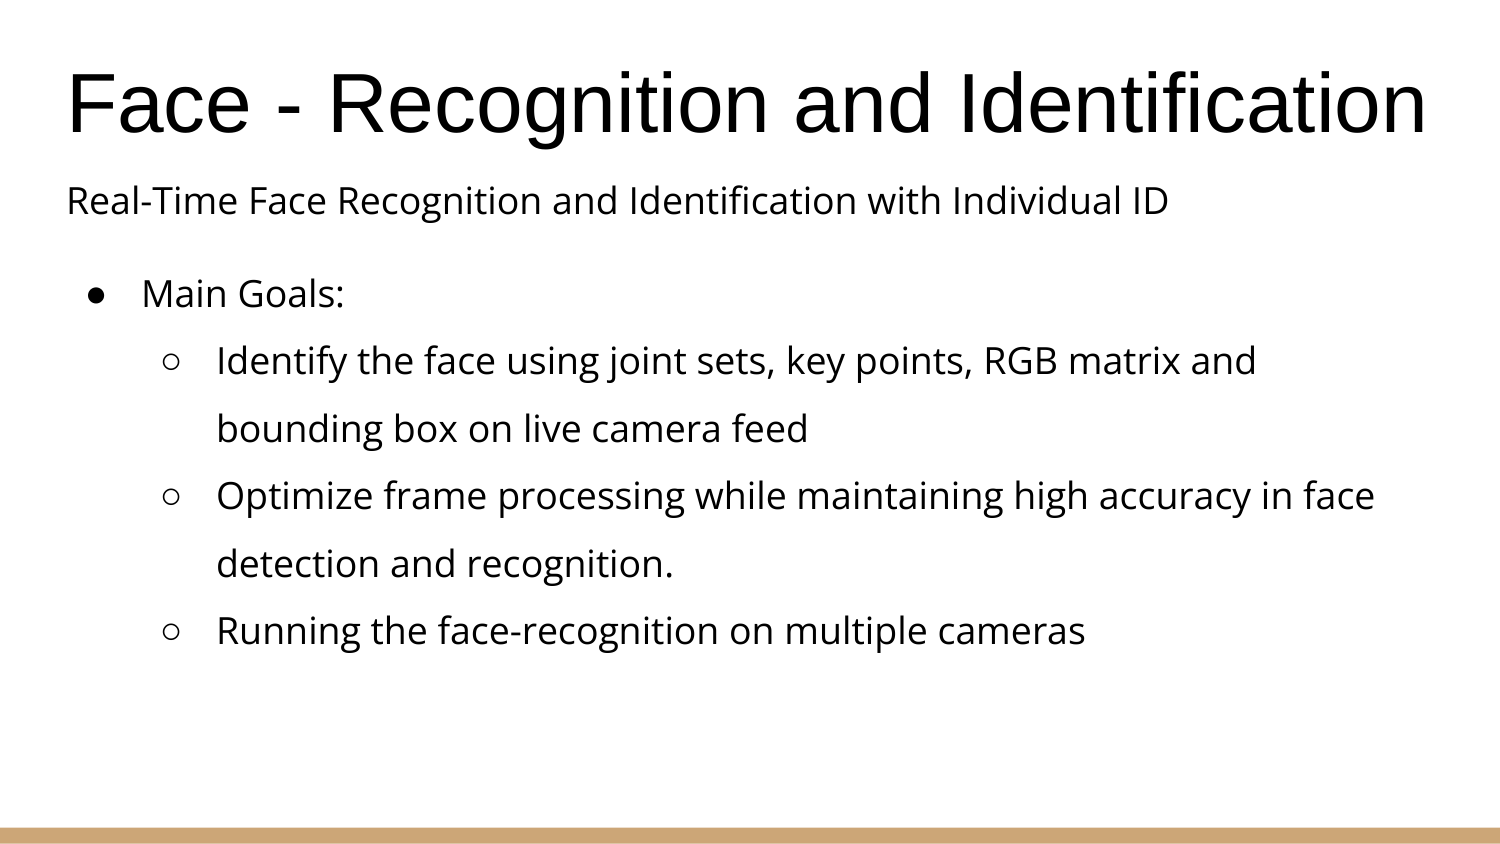

# Face - Recognition and Identification
Real-Time Face Recognition and Identification with Individual ID
Main Goals:
Identify the face using joint sets, key points, RGB matrix and bounding box on live camera feed
Optimize frame processing while maintaining high accuracy in face detection and recognition.
Running the face-recognition on multiple cameras